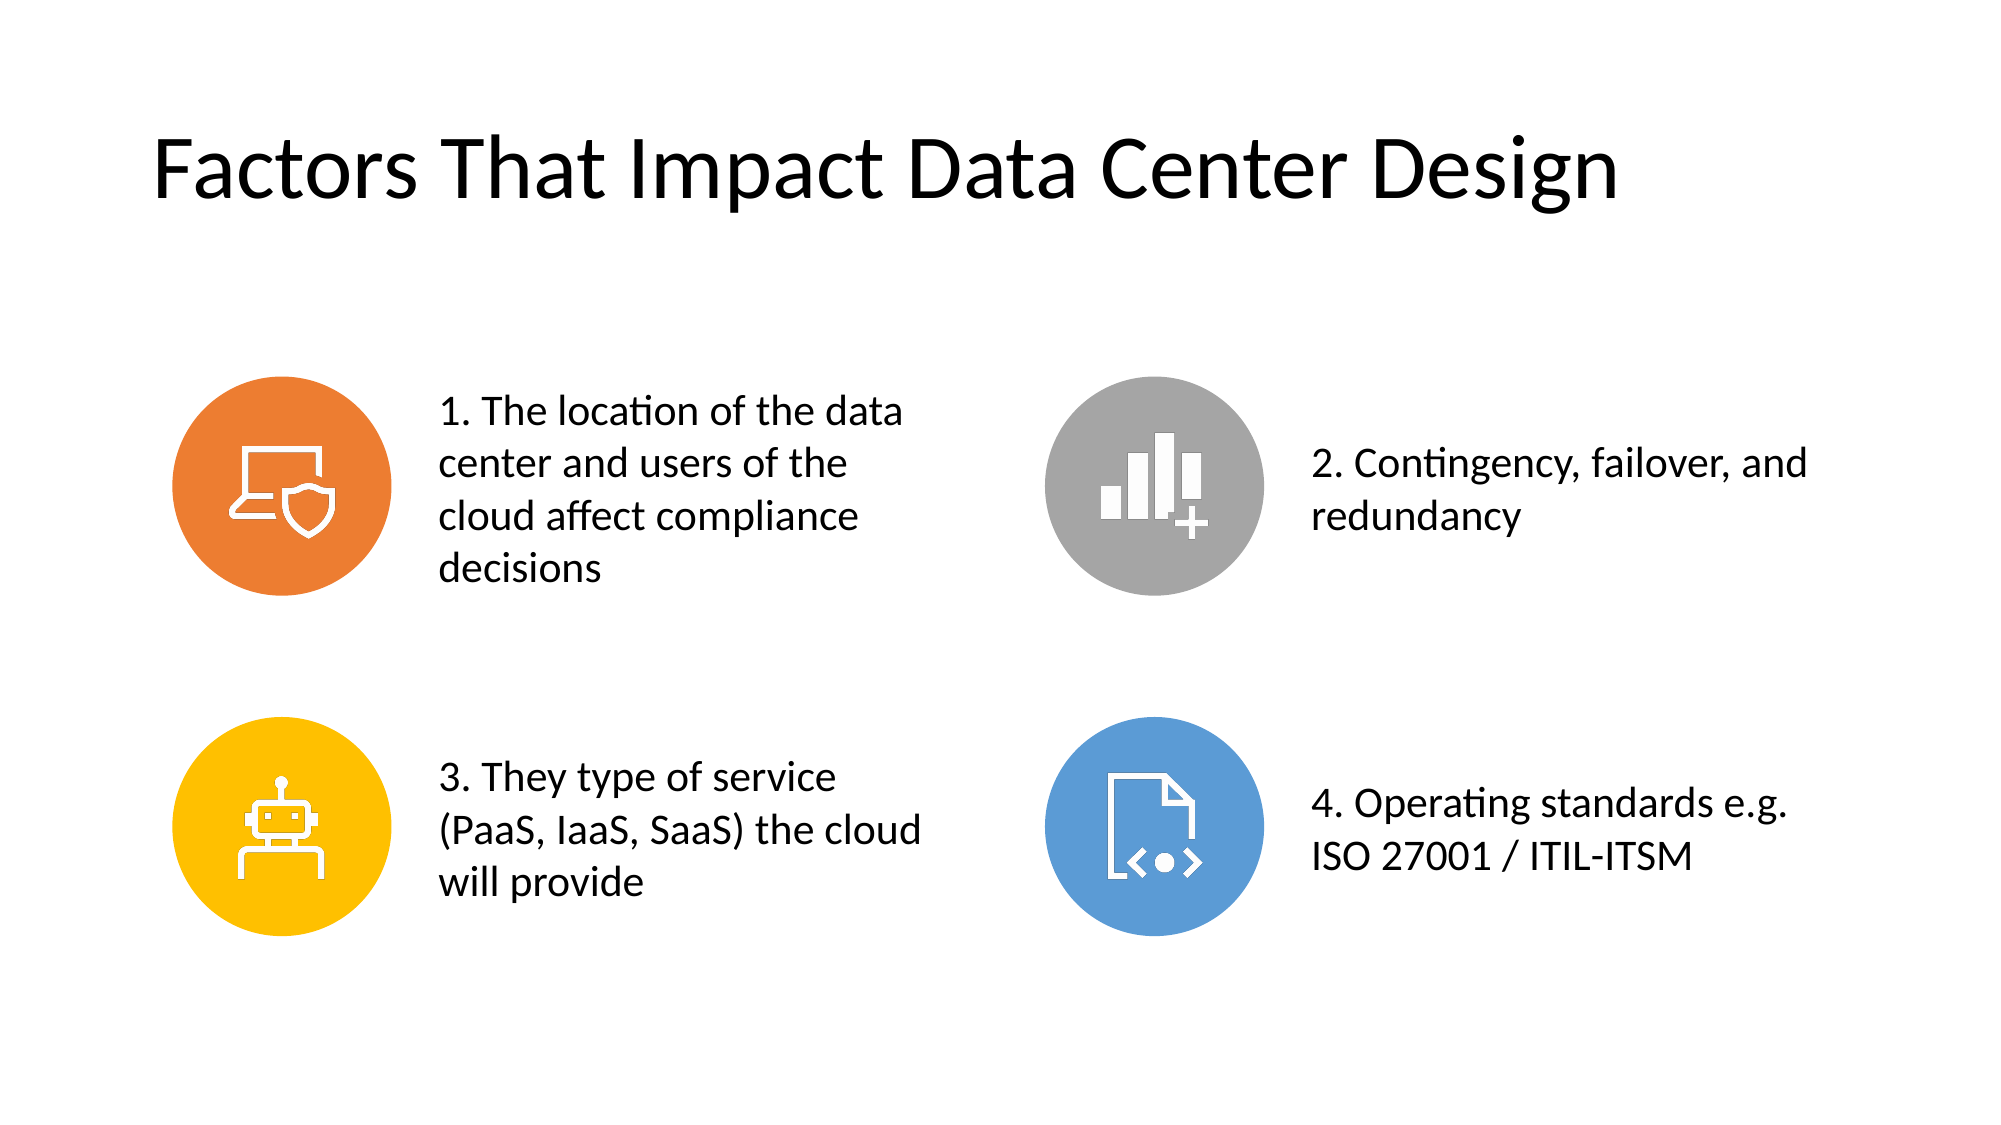

# Factors That Impact Data Center Design
1. The location of the data center and users of the cloud affect compliance decisions
2. Contingency, failover, and redundancy
3. They type of service (PaaS, IaaS, SaaS) the cloud will provide
4. Operating standards e.g. ISO 27001 / ITIL-ITSM